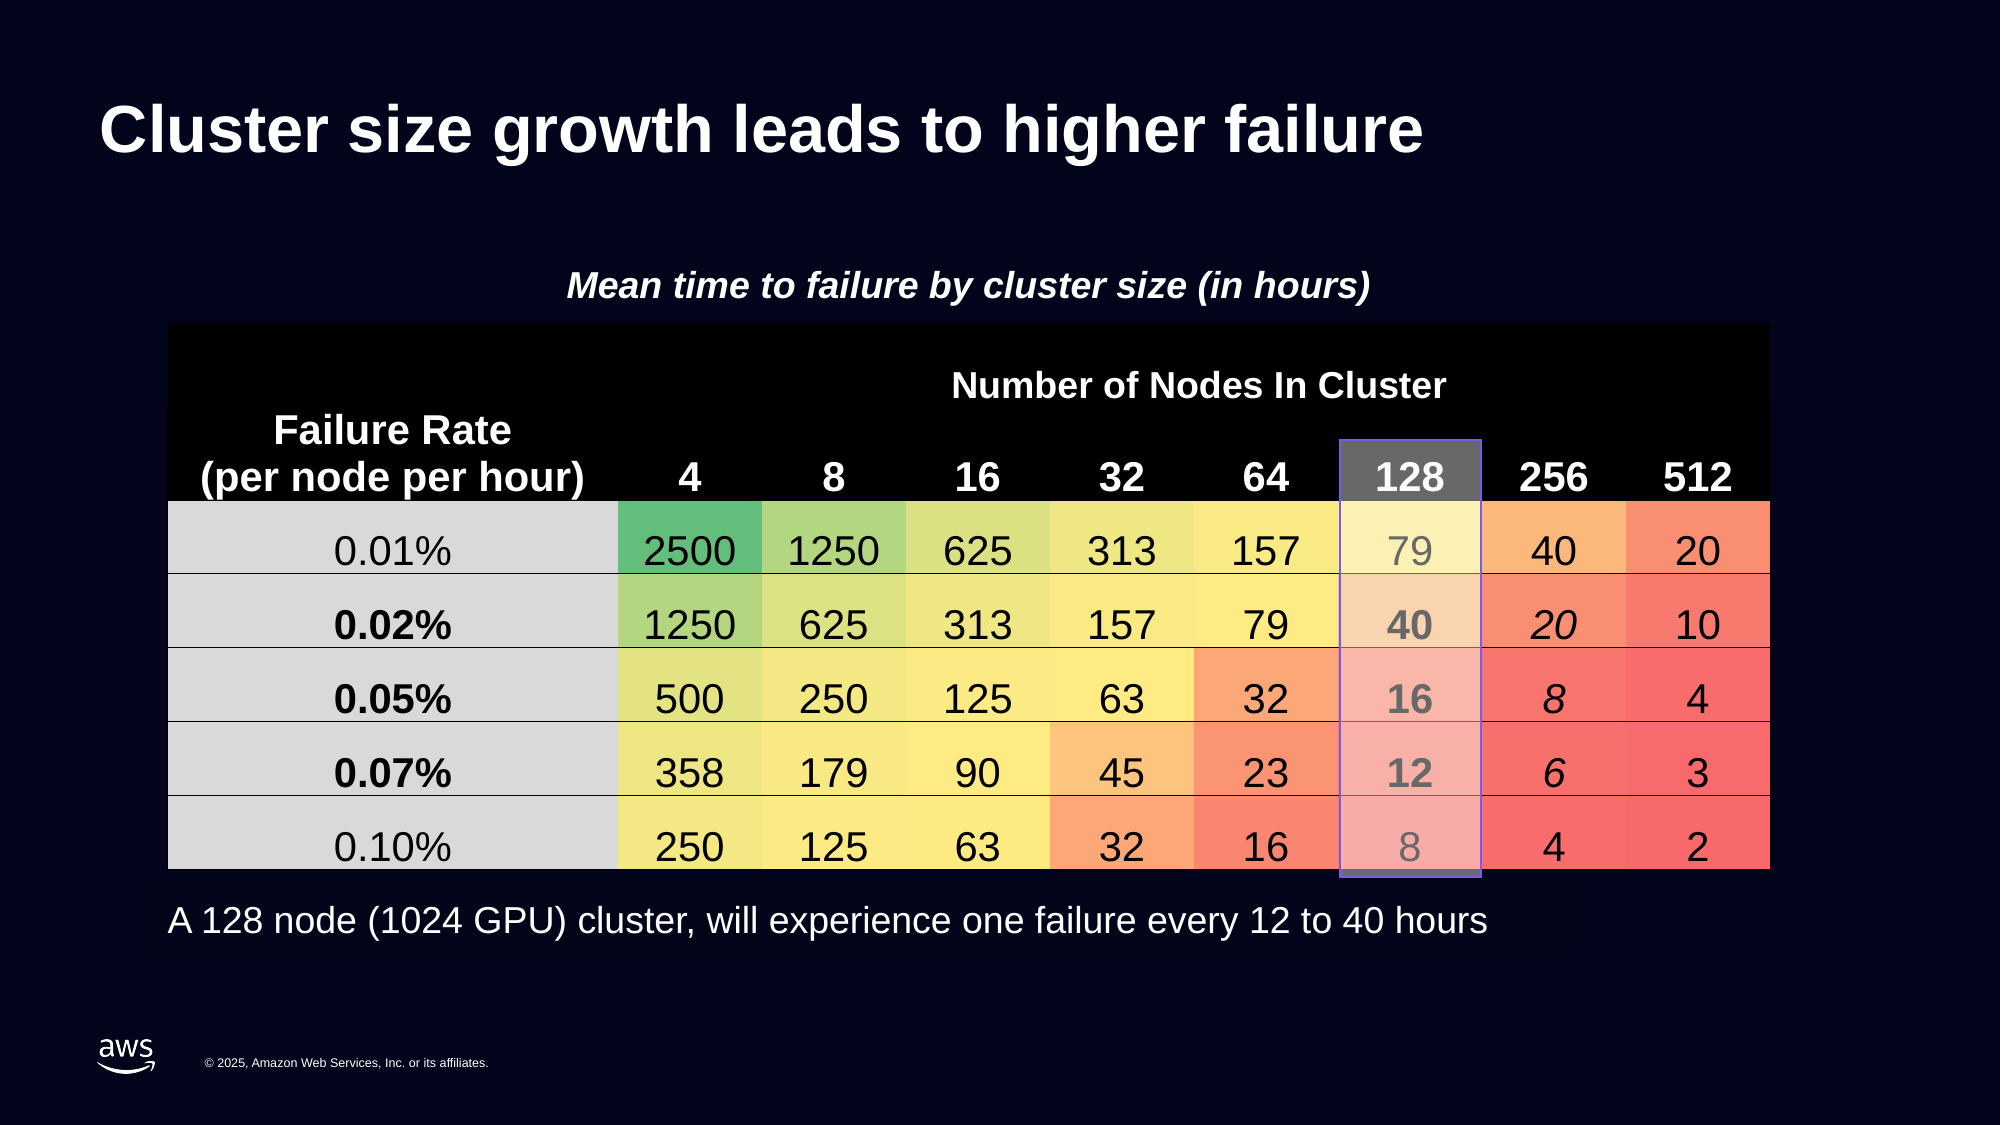

# Cluster size growth leads to higher failure
Mean time to failure by cluster size (in hours)
|  | Number of Nodes In Cluster |  |  |  |  |  |  |  |
| --- | --- | --- | --- | --- | --- | --- | --- | --- |
| Failure Rate (per node per hour) | 4 | 8 | 16 | 32 | 64 | 128 | 256 | 512 |
| 0.01% | 2500 | 1250 | 625 | 313 | 157 | 79 | 40 | 20 |
| 0.02% | 1250 | 625 | 313 | 157 | 79 | 40 | 20 | 10 |
| 0.05% | 500 | 250 | 125 | 63 | 32 | 16 | 8 | 4 |
| 0.07% | 358 | 179 | 90 | 45 | 23 | 12 | 6 | 3 |
| 0.10% | 250 | 125 | 63 | 32 | 16 | 8 | 4 | 2 |

A 128 node (1024 GPU) cluster, will experience one failure every 12 to 40 hours